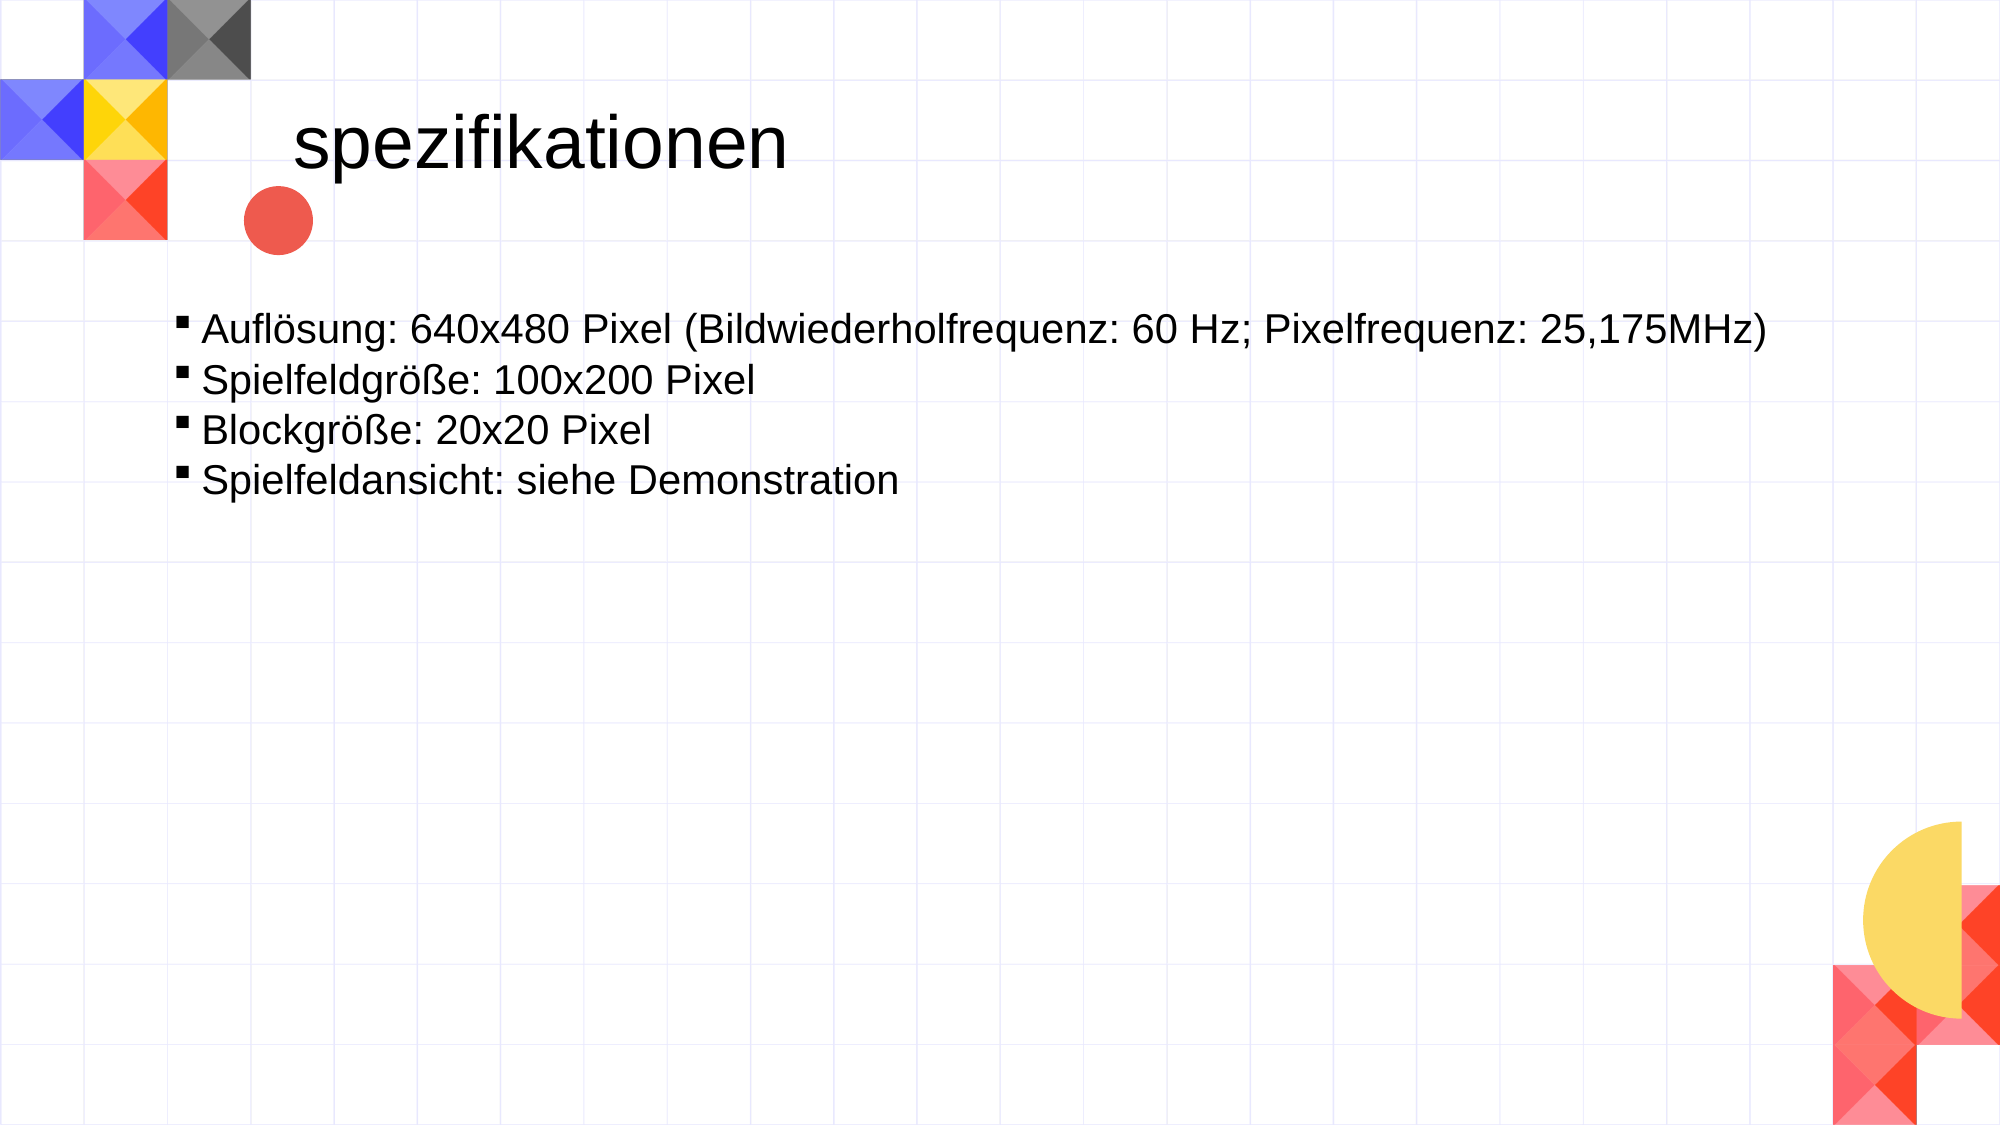

spezifikationen
Auflösung: 640x480 Pixel (Bildwiederholfrequenz: 60 Hz; Pixelfrequenz: 25,175MHz)
Spielfeldgröße: 100x200 Pixel
Blockgröße: 20x20 Pixel
Spielfeldansicht: siehe Demonstration